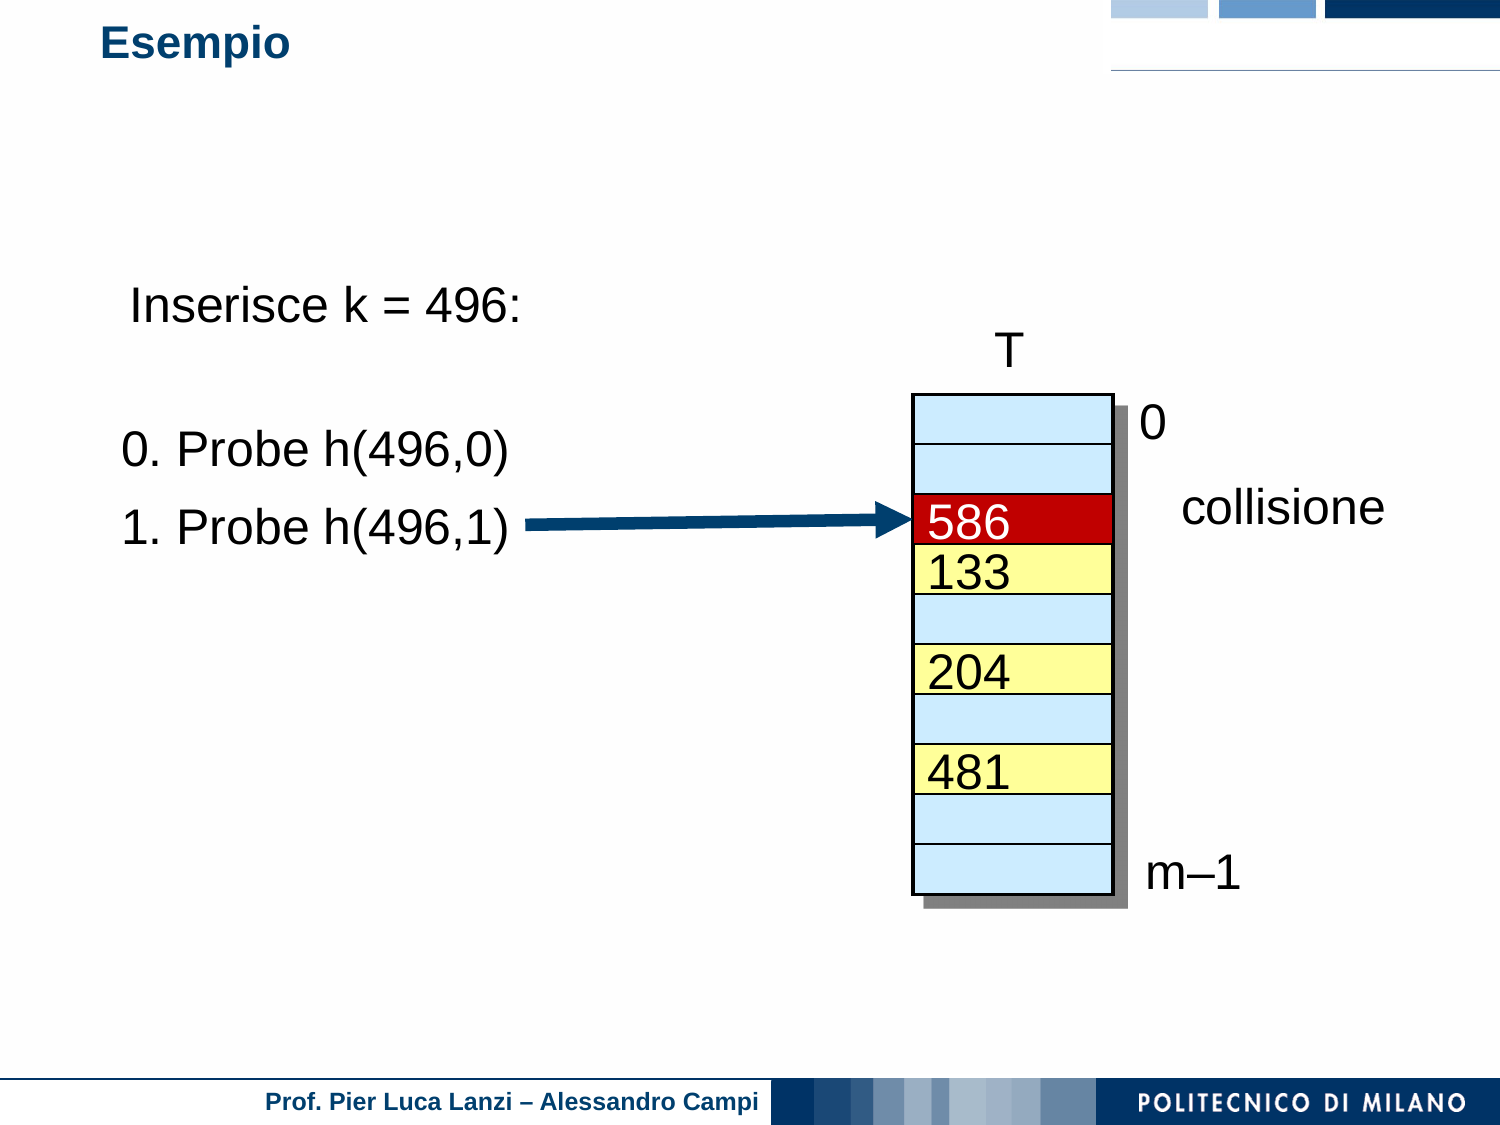

# Esempio
Inserisce k = 496:
T
0

0. Probe h(496,0)

collisione
1. Probe h(496,1)

586
586

133

204

481

m–1